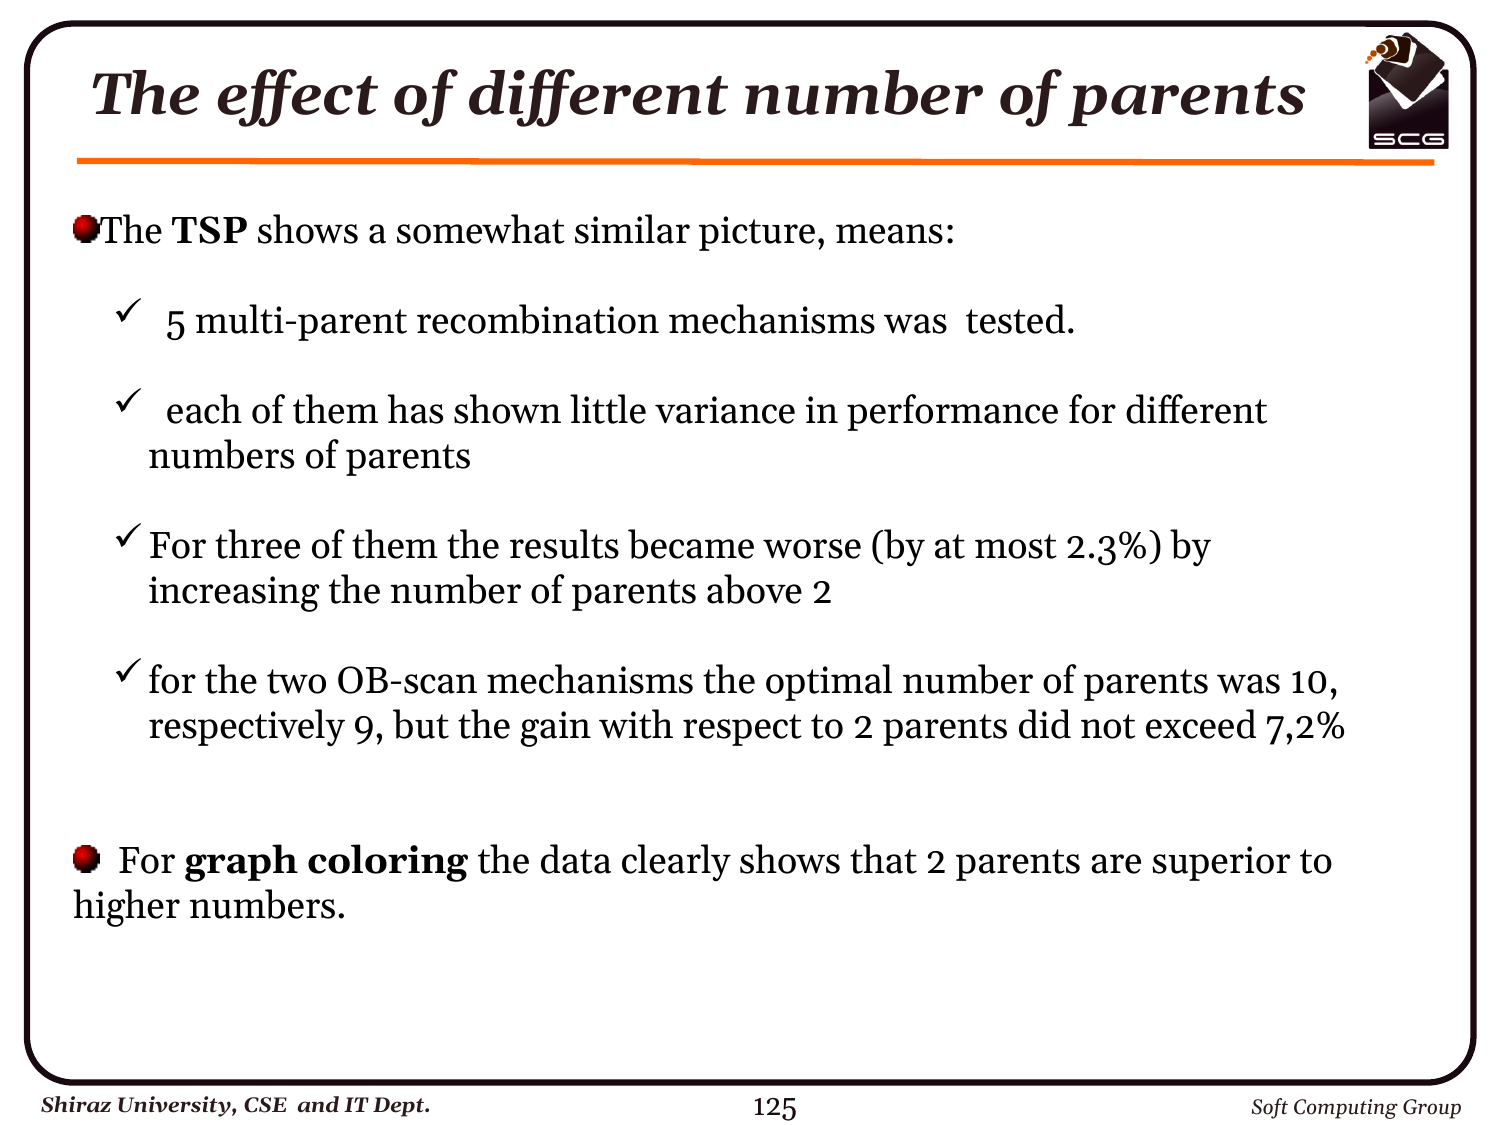

# The effect of different number of parents
The TSP shows a somewhat similar picture, means:

  5 multi-parent recombination mechanisms was  tested.

  each of them has shown little variance in performance for different numbers of parents

For three of them the results became worse (by at most 2.3%) by increasing the number of parents above 2

for the two OB-scan mechanisms the optimal number of parents was 10, respectively 9, but the gain with respect to 2 parents did not exceed 7,2%

  For graph coloring the data clearly shows that 2 parents are superior to higher numbers.

125